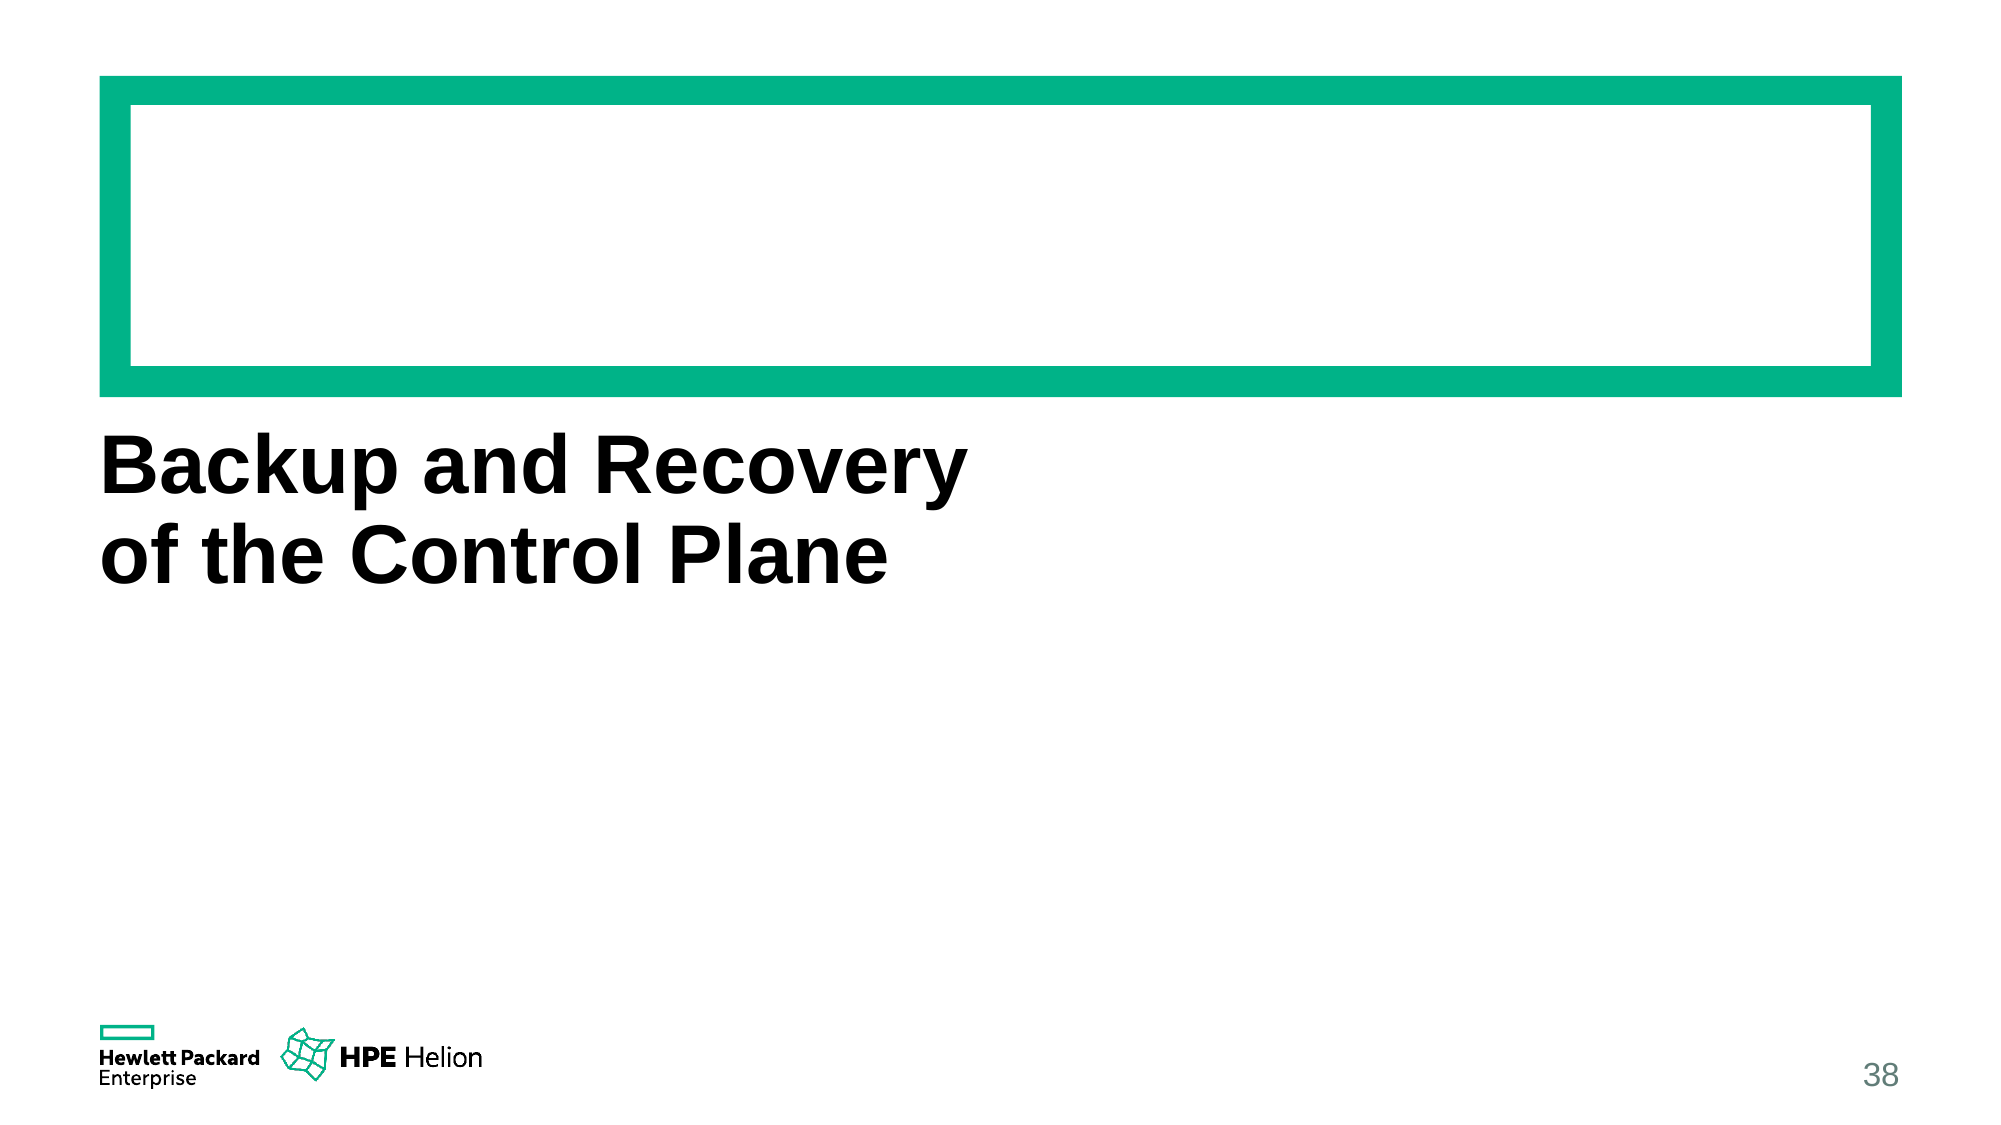

# Backup and Recovery of the Control Plane

38